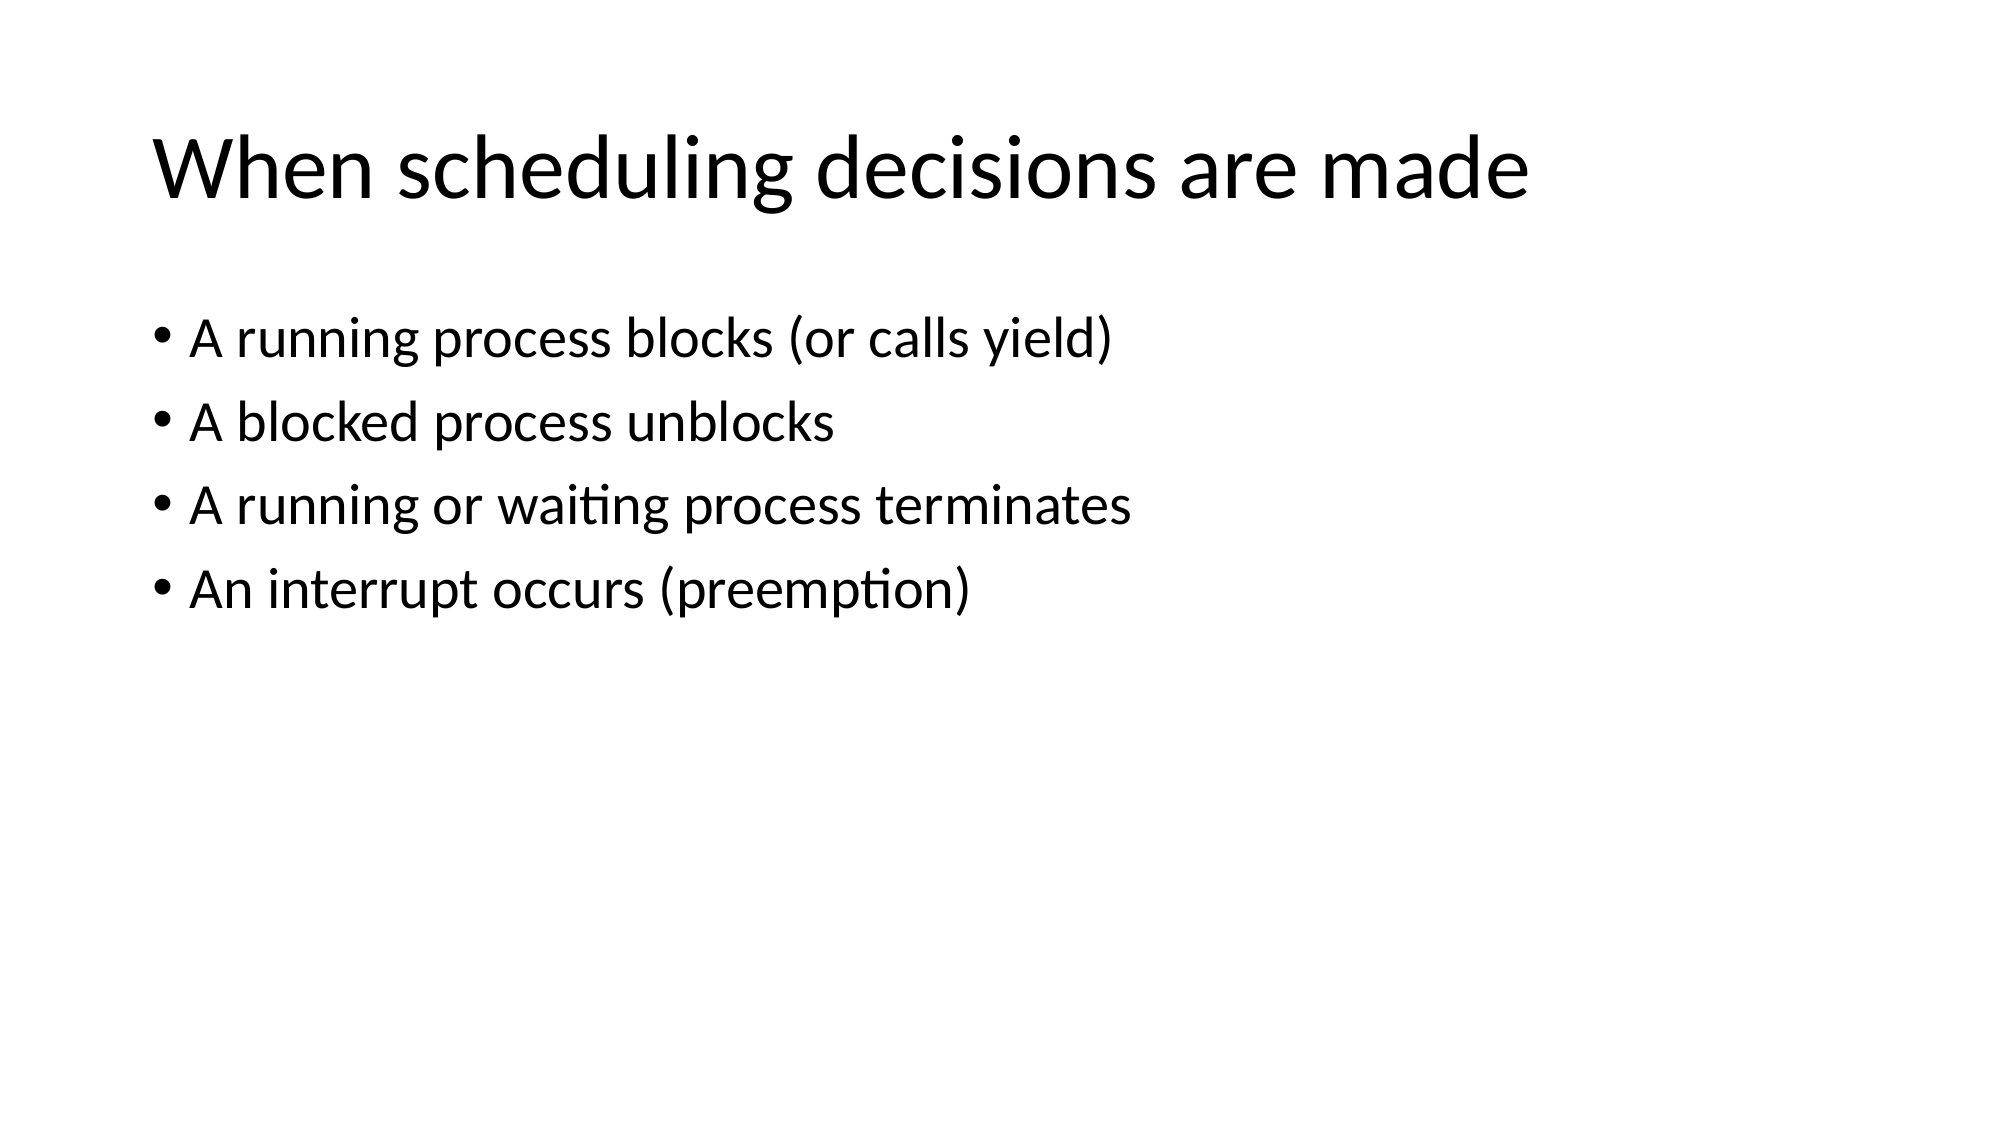

# When scheduling decisions are made
A running process blocks (or calls yield)
A blocked process unblocks
A running or waiting process terminates
An interrupt occurs (preemption)